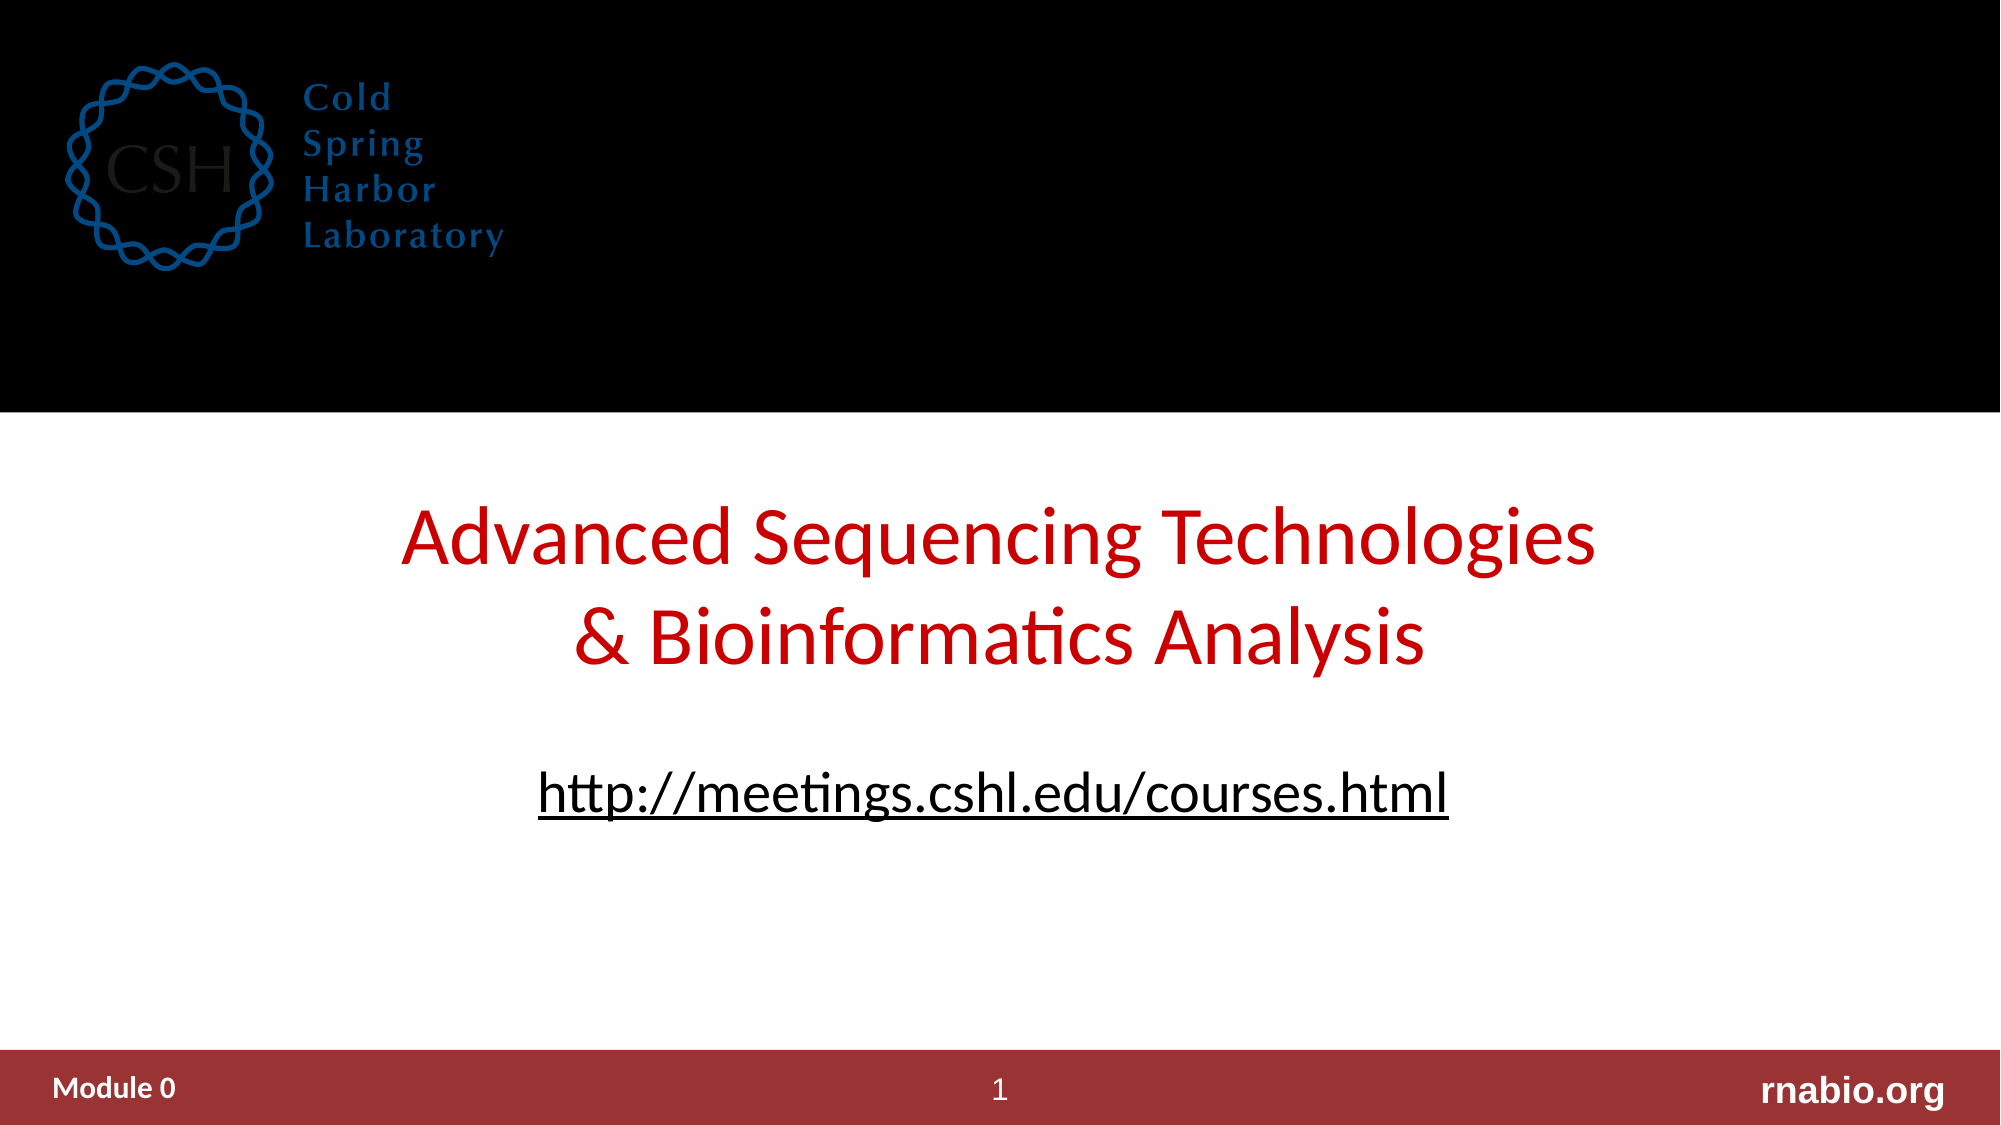

Advanced Sequencing Technologies & Bioinformatics Analysis
http://meetings.cshl.edu/courses.html